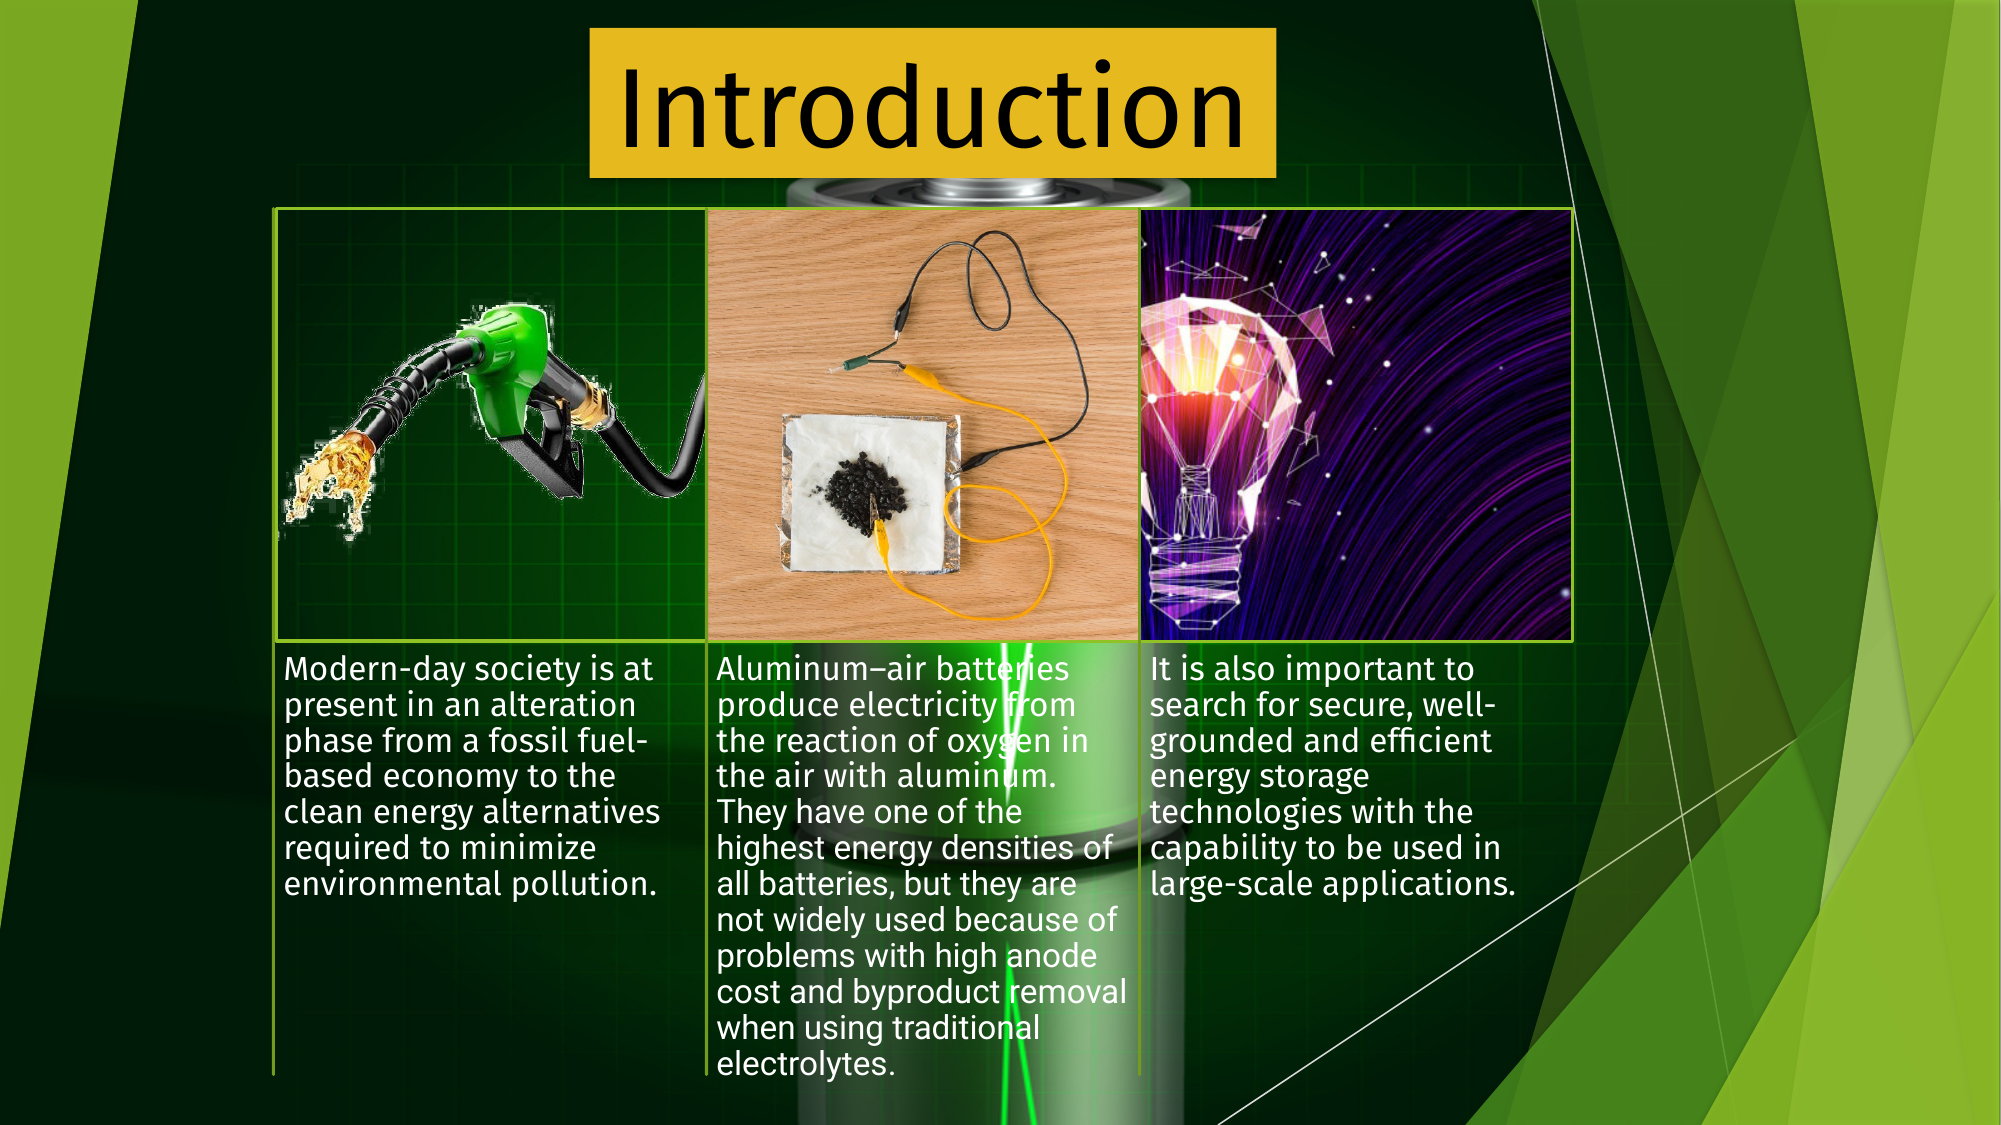

Introduction
Modern-day society is at present in an alteration phase from a fossil fuel-based economy to the clean energy alternatives required to minimize environmental pollution.

Aluminum–air batteries produce electricity from the reaction of oxygen in the air with aluminum. They have one of the highest energy densities of all batteries, but they are not widely used because of problems with high anode cost and byproduct removal when using traditional electrolytes.

It is also important to search for secure, well-grounded and efficient energy storage technologies with the capability to be used in large-scale applications.